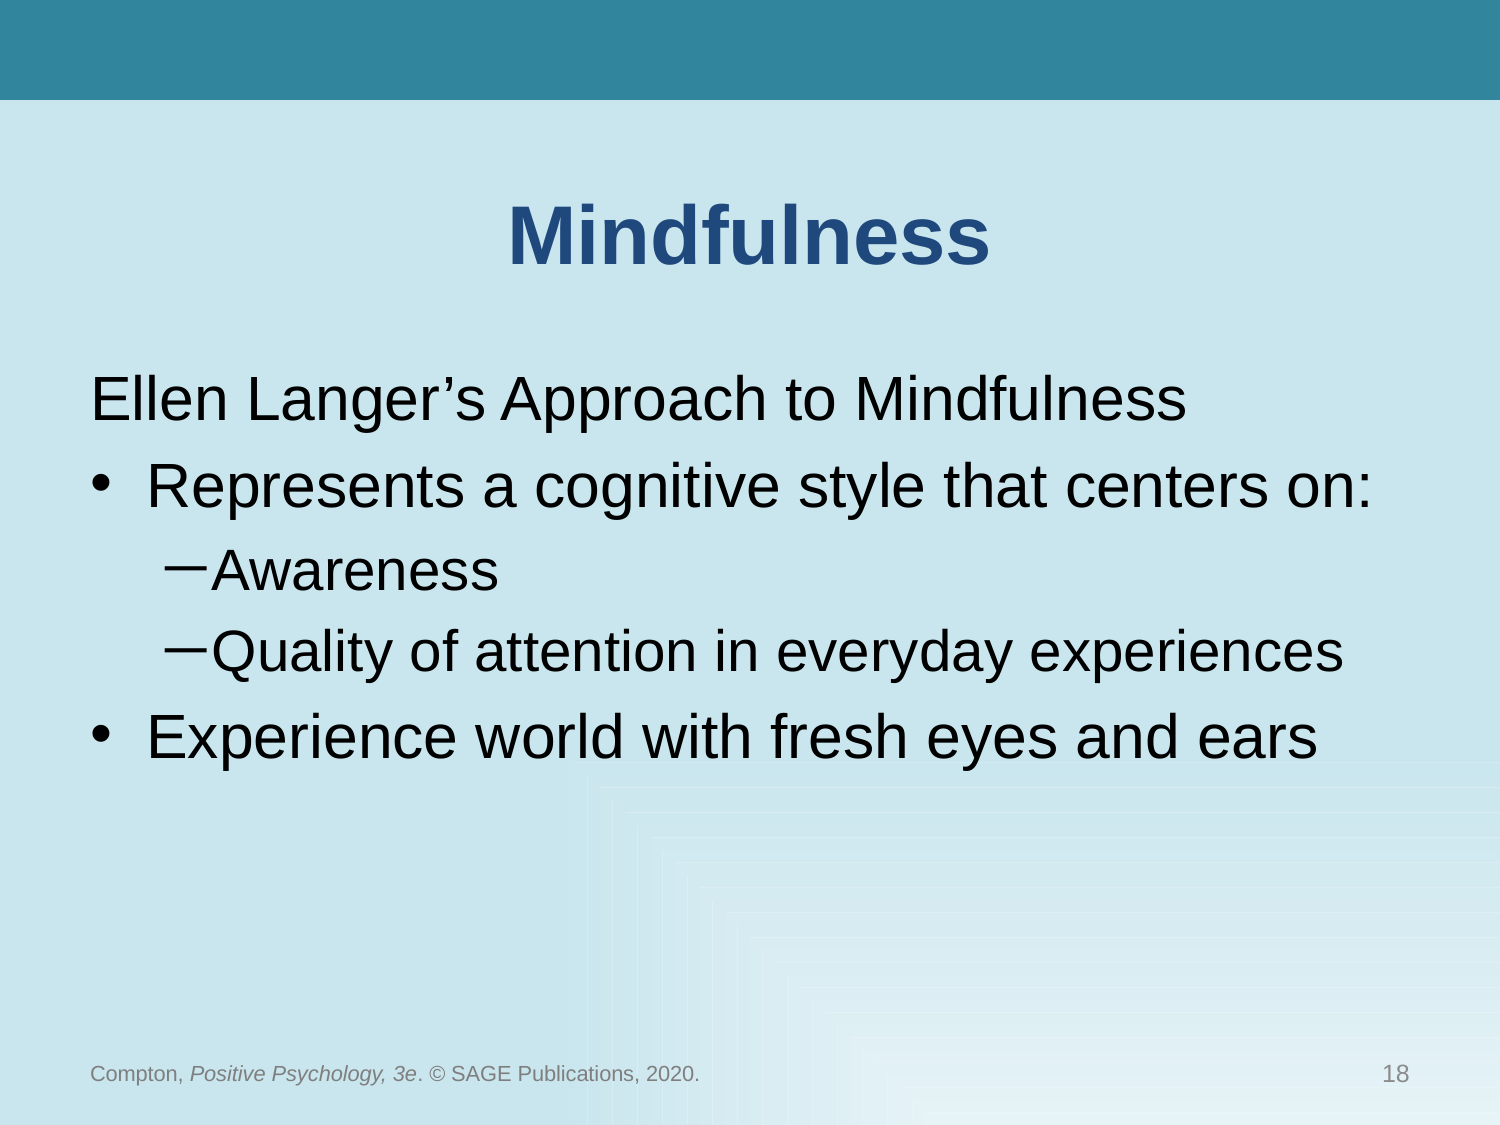

# Mindfulness
Ellen Langer’s Approach to Mindfulness
Represents a cognitive style that centers on:
Awareness
Quality of attention in everyday experiences
Experience world with fresh eyes and ears
Compton, Positive Psychology, 3e. © SAGE Publications, 2020.
18